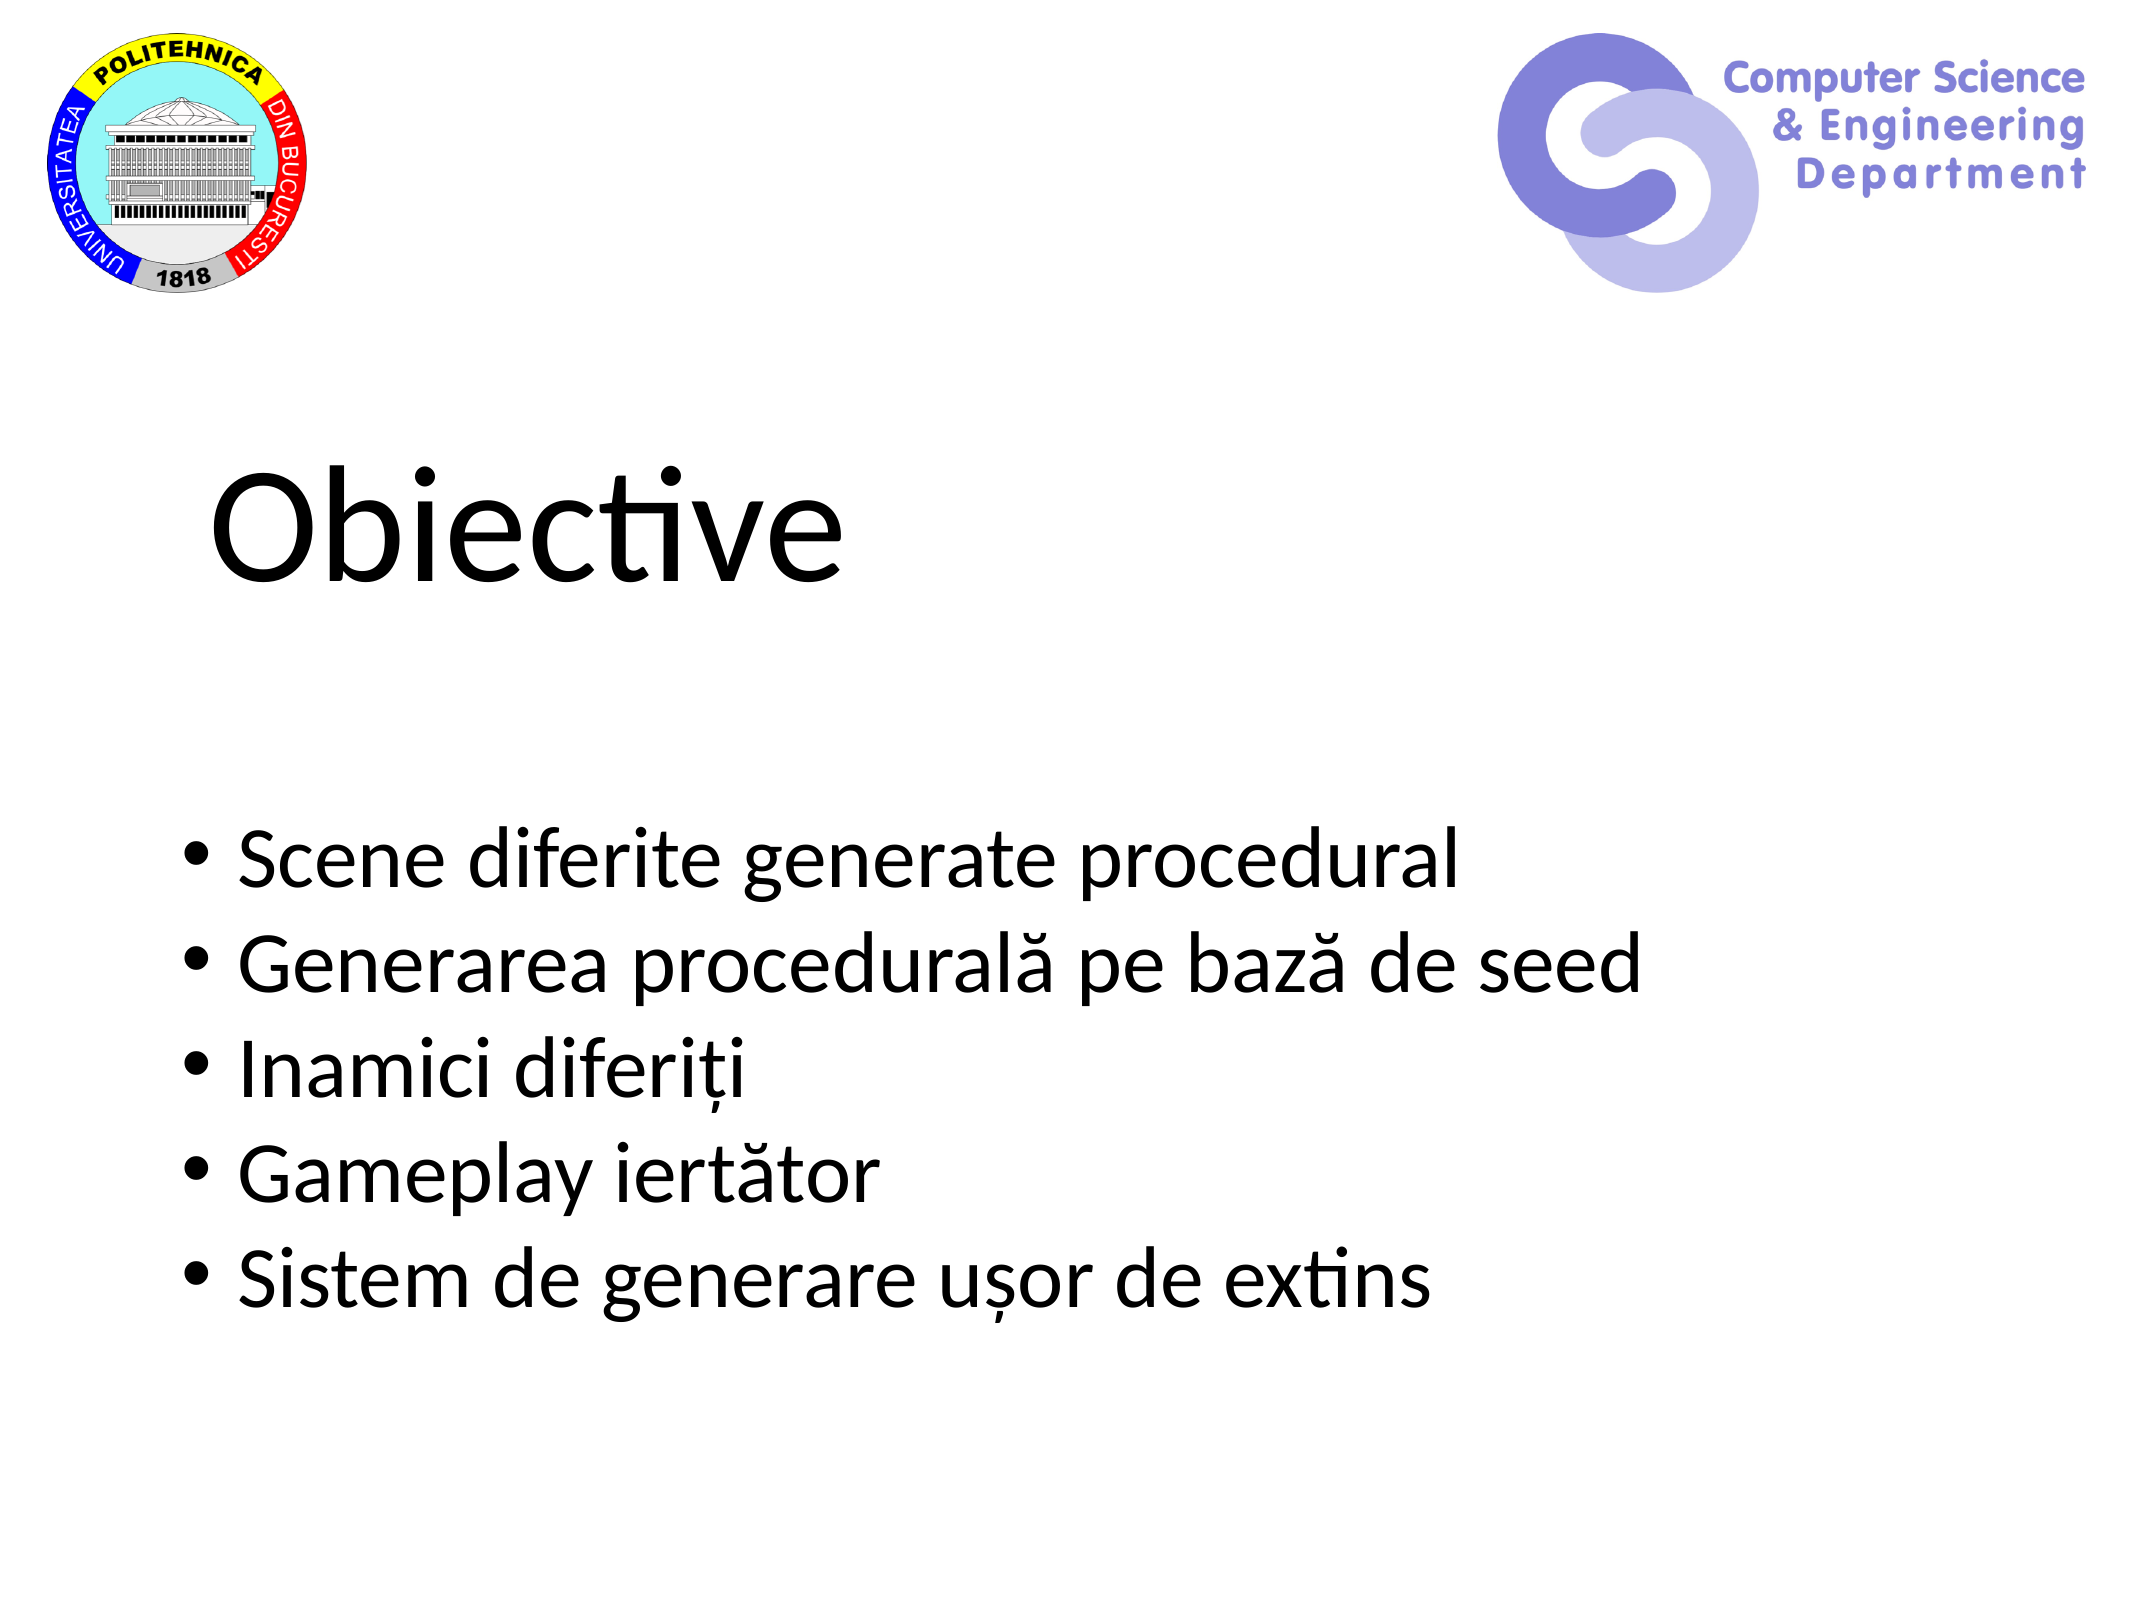

# Obiective
Scene diferite generate procedural
Generarea procedurală pe bază de seed
Inamici diferiți
Gameplay iertător
Sistem de generare ușor de extins